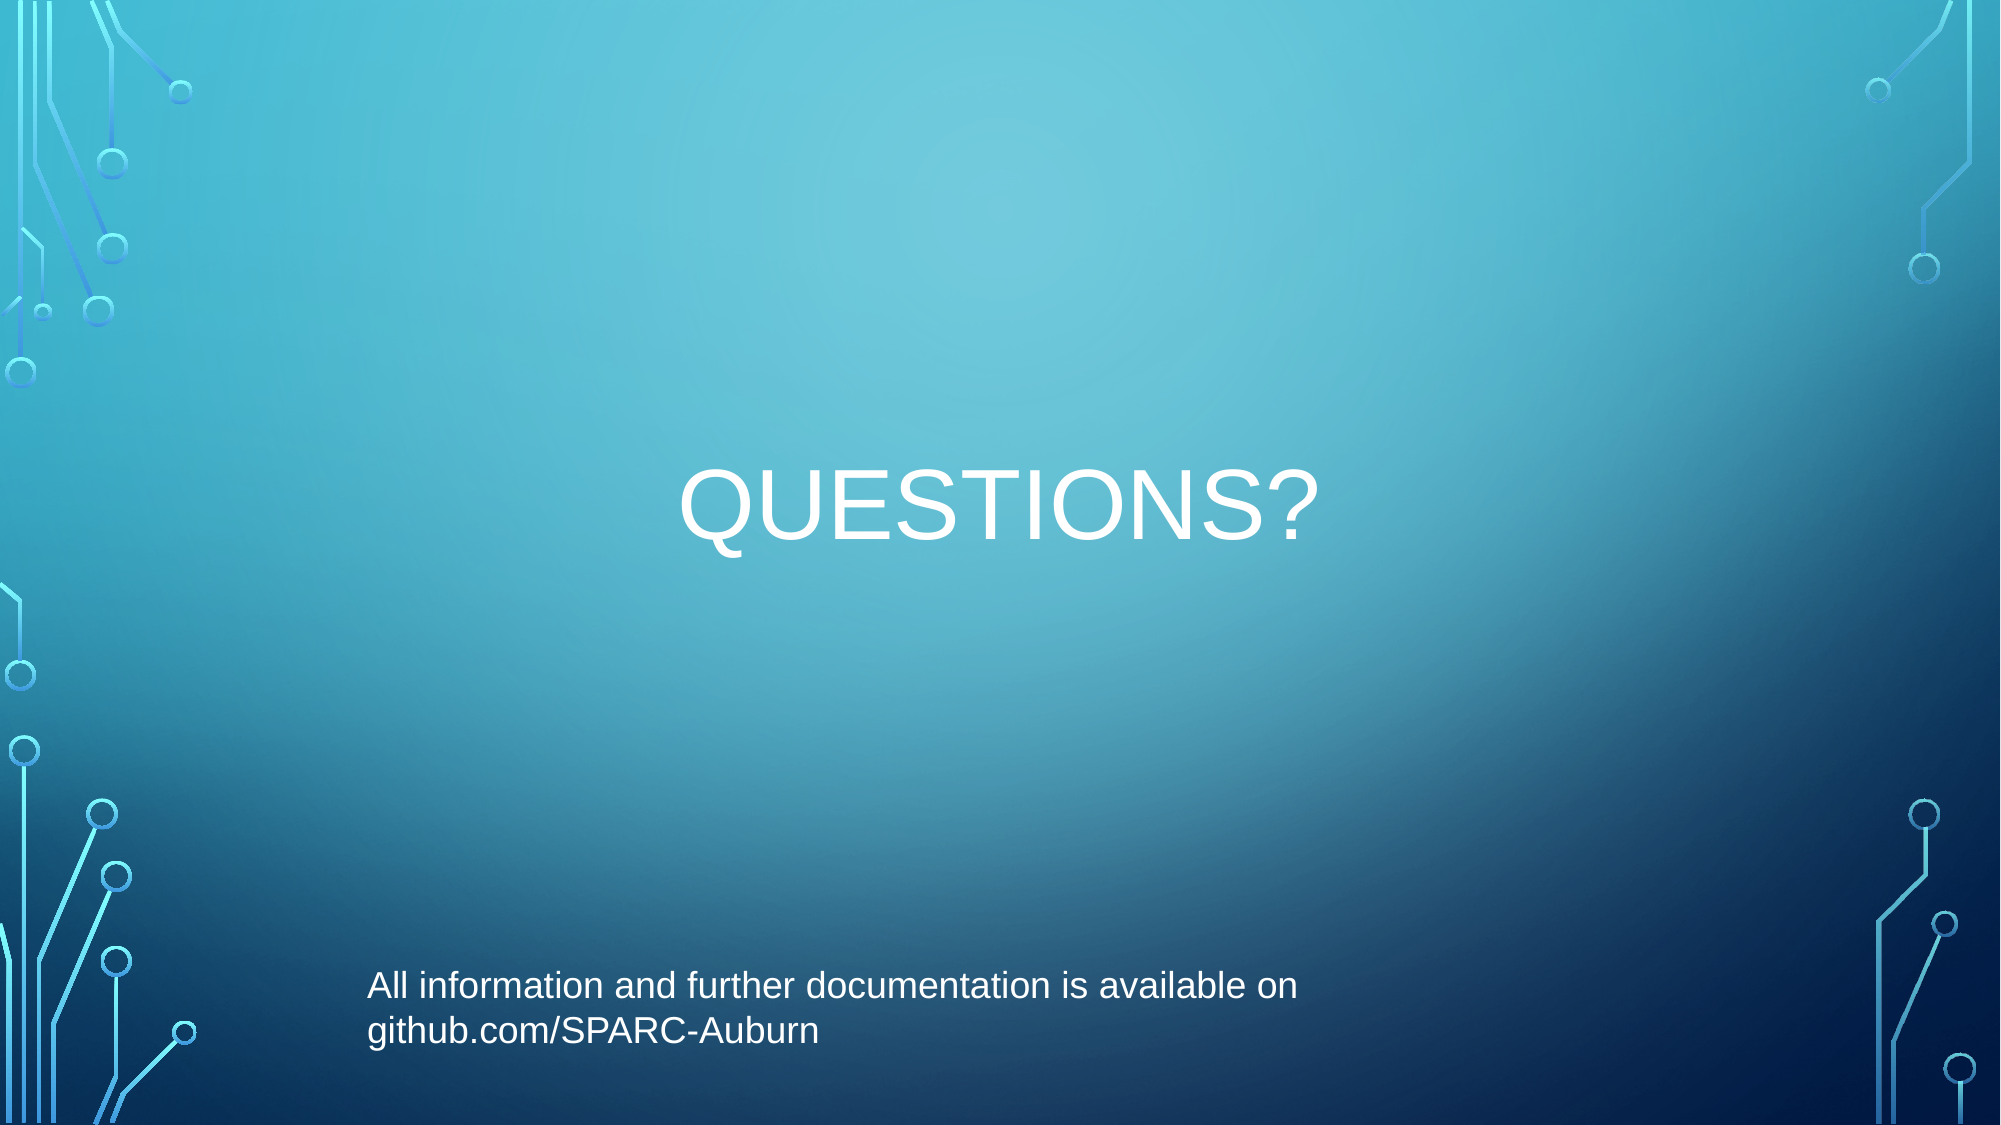

# Questions?
All information and further documentation is available on github.com/SPARC-Auburn